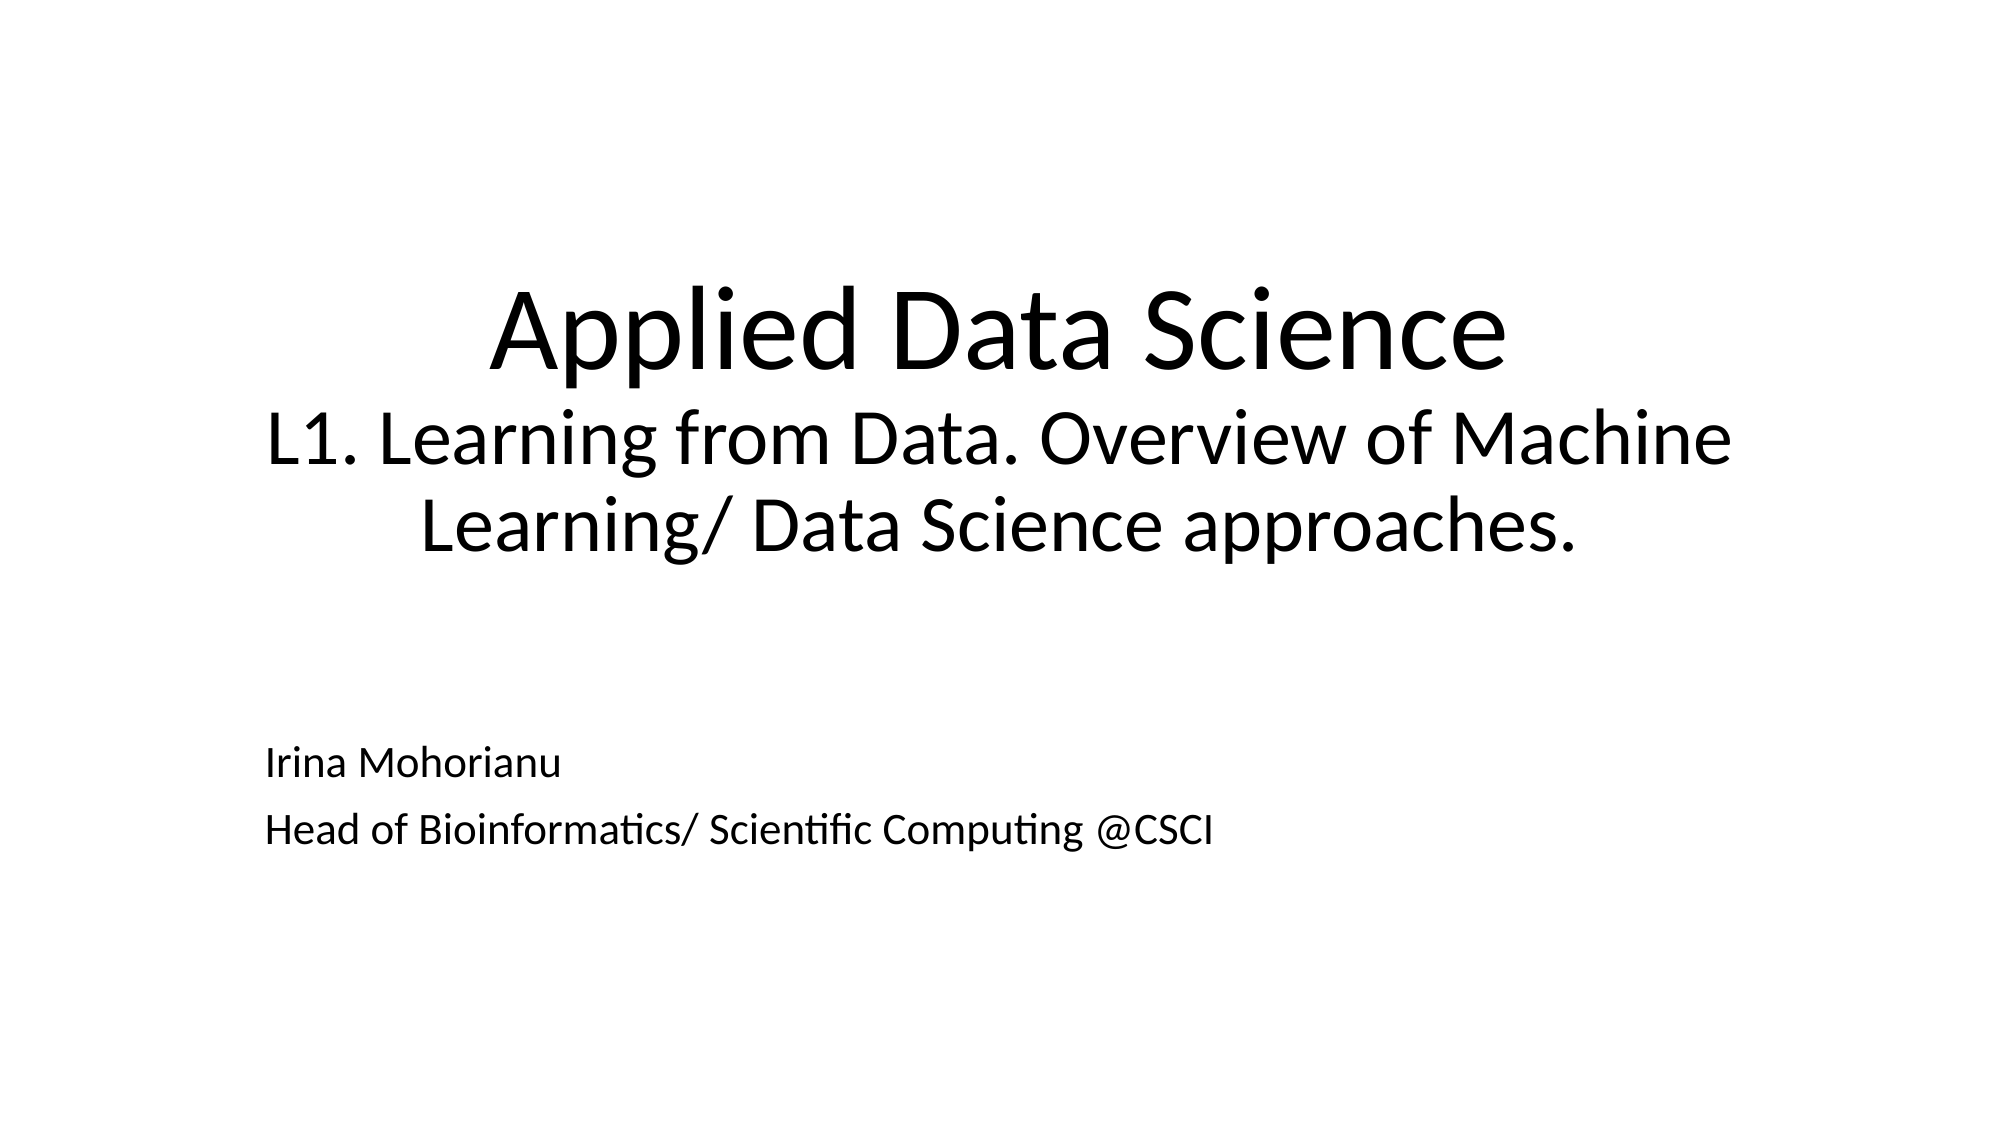

# Applied Data Science L1. Learning from Data. Overview of Machine Learning/ Data Science approaches.

Irina Mohorianu
Head of Bioinformatics/ Scientific Computing @CSCI